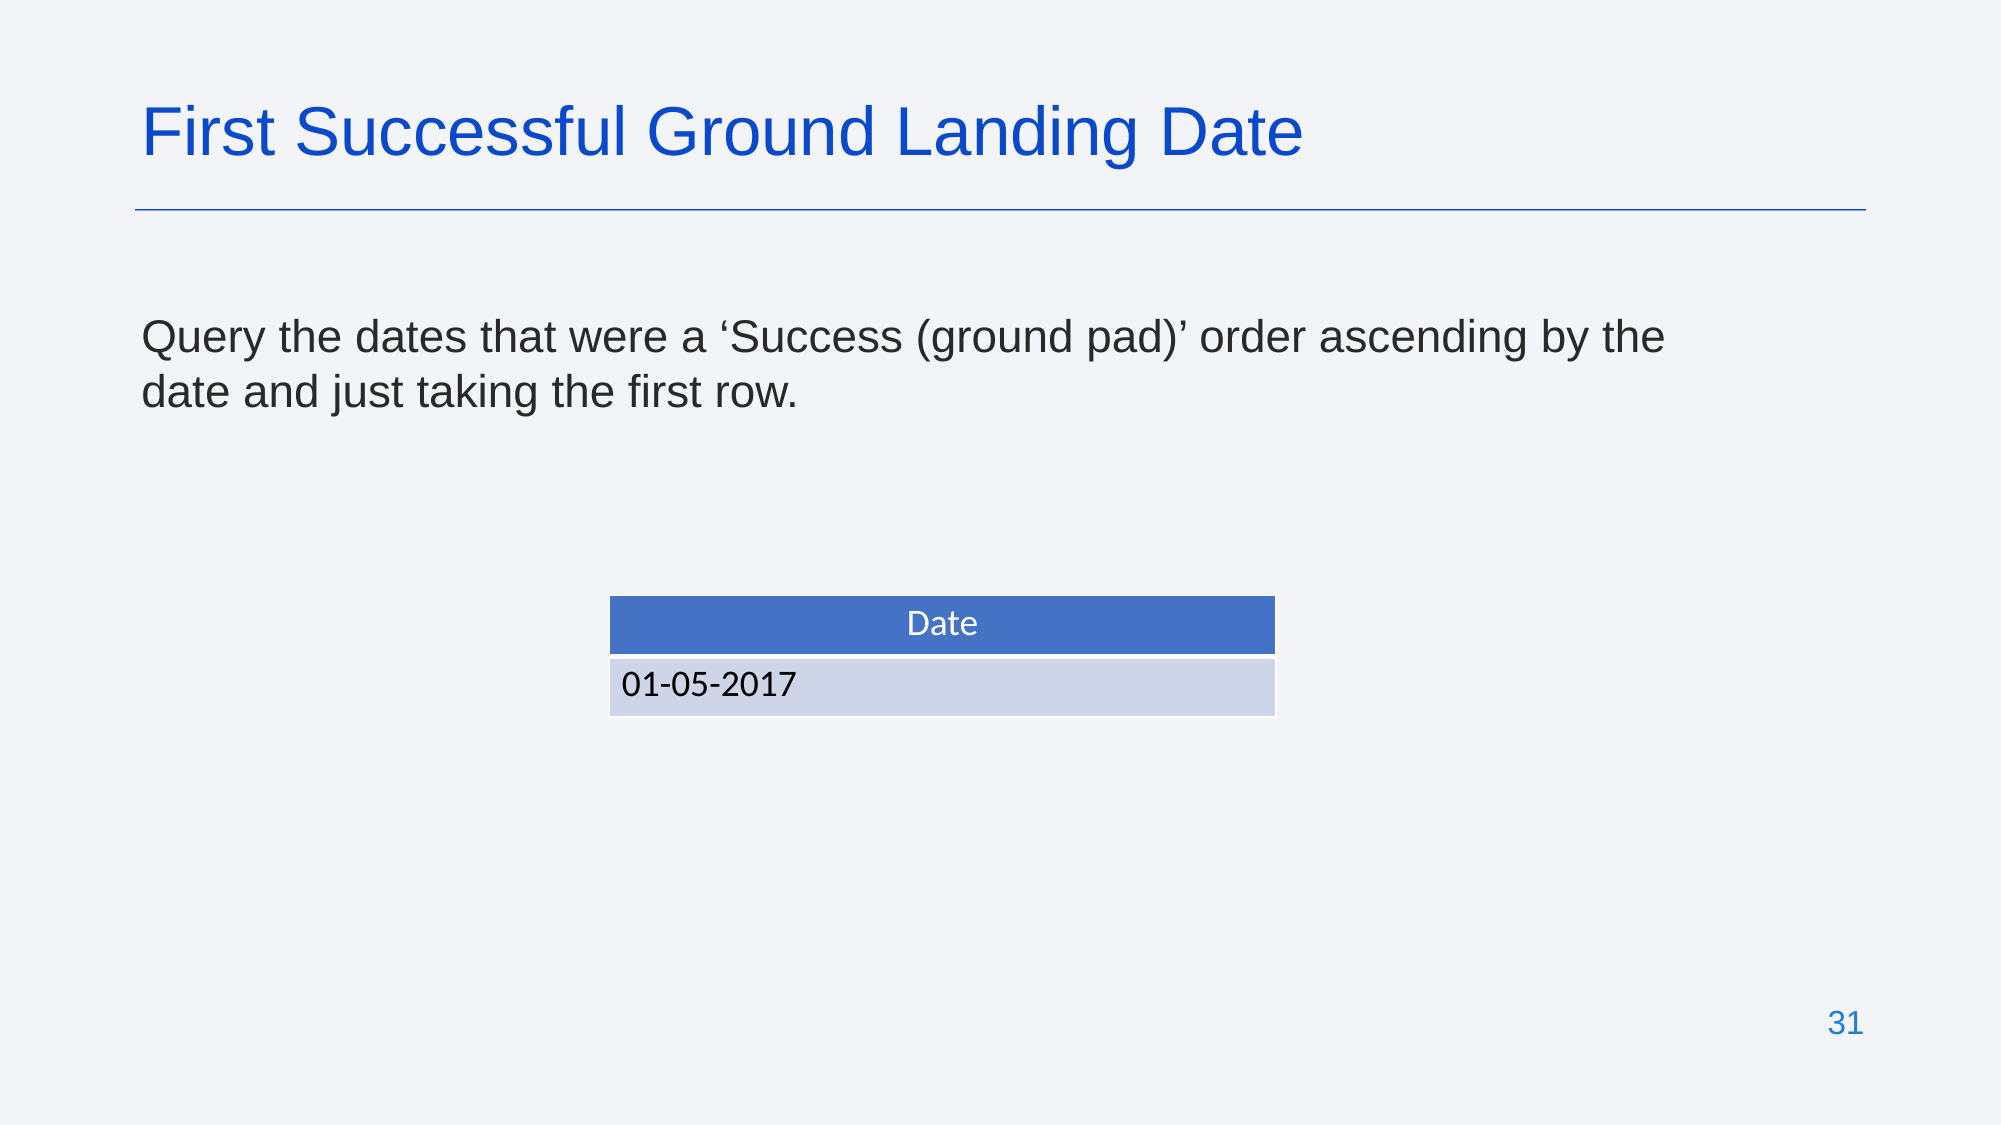

First Successful Ground Landing Date
Query the dates that were a ‘Success (ground pad)’ order ascending by the date and just taking the first row.
| Date |
| --- |
| 01-05-2017 |
31